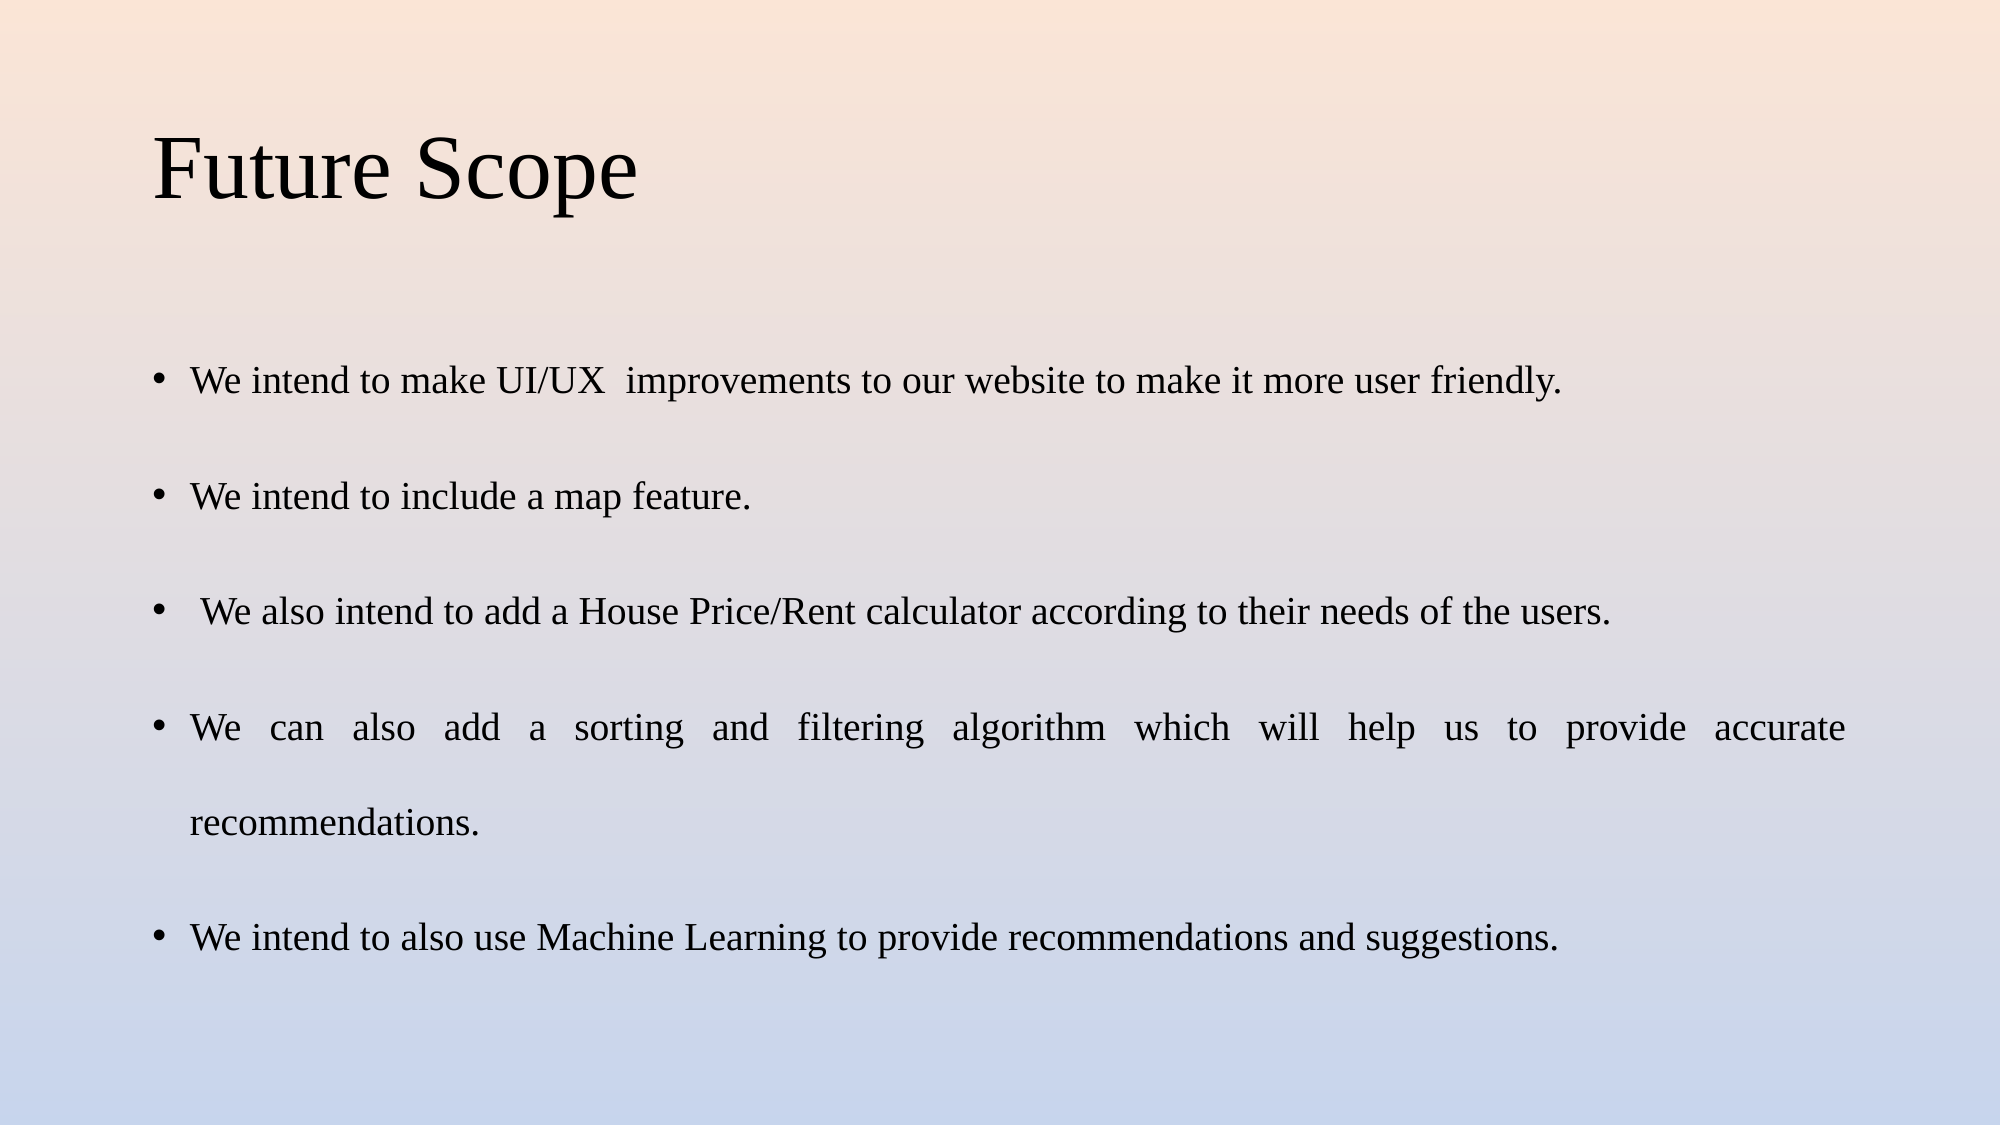

# Future Scope
We intend to make UI/UX  improvements to our website to make it more user friendly.
We intend to include a map feature.
 We also intend to add a House Price/Rent calculator according to their needs of the users.
We can also add a sorting and filtering algorithm which will help us to provide accurate recommendations.
We intend to also use Machine Learning to provide recommendations and suggestions.